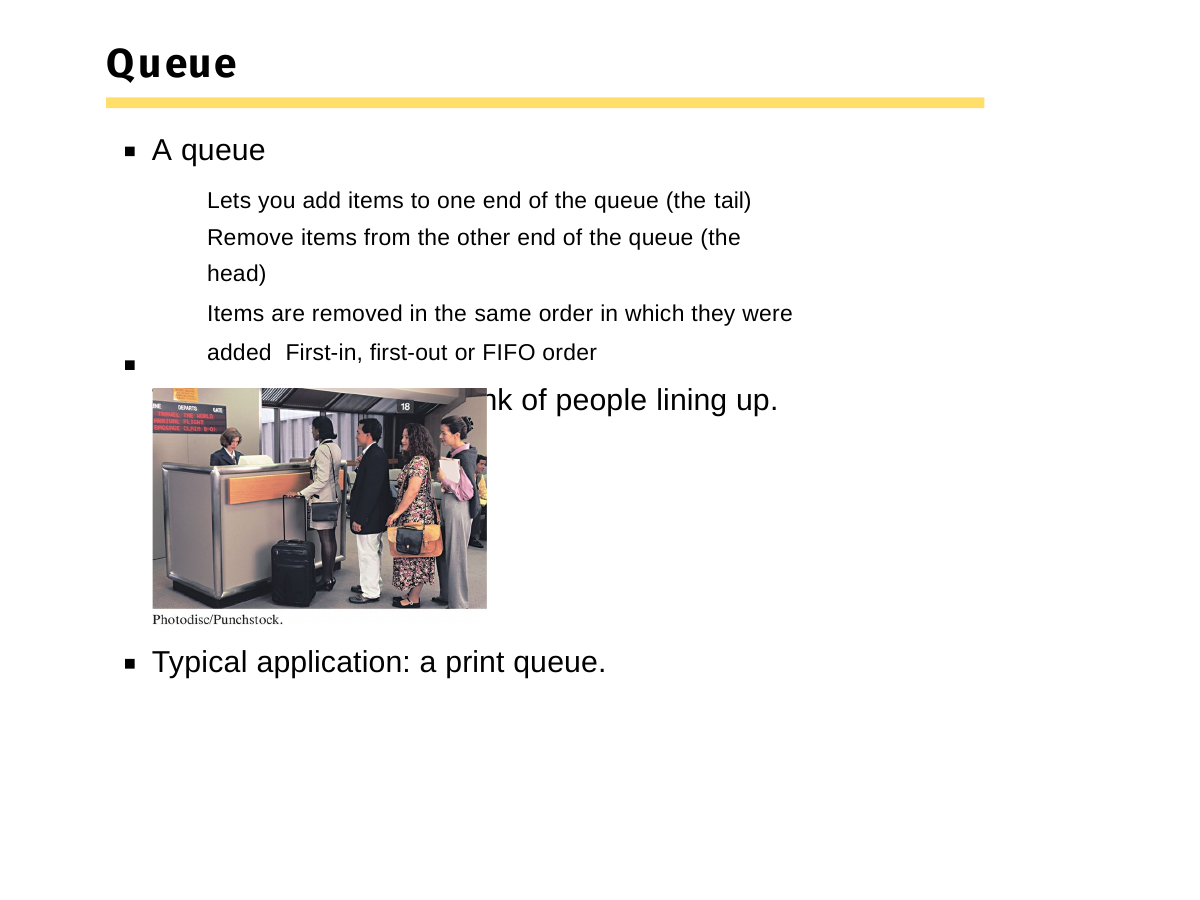

# Queue

A queue
Lets you add items to one end of the queue (the tail)  Remove items from the other end of the queue (the head)
Items are removed in the same order in which they were added  First-in, first-out or FIFO order
To visualize a queue, think of people lining up.

Typical application: a print queue.